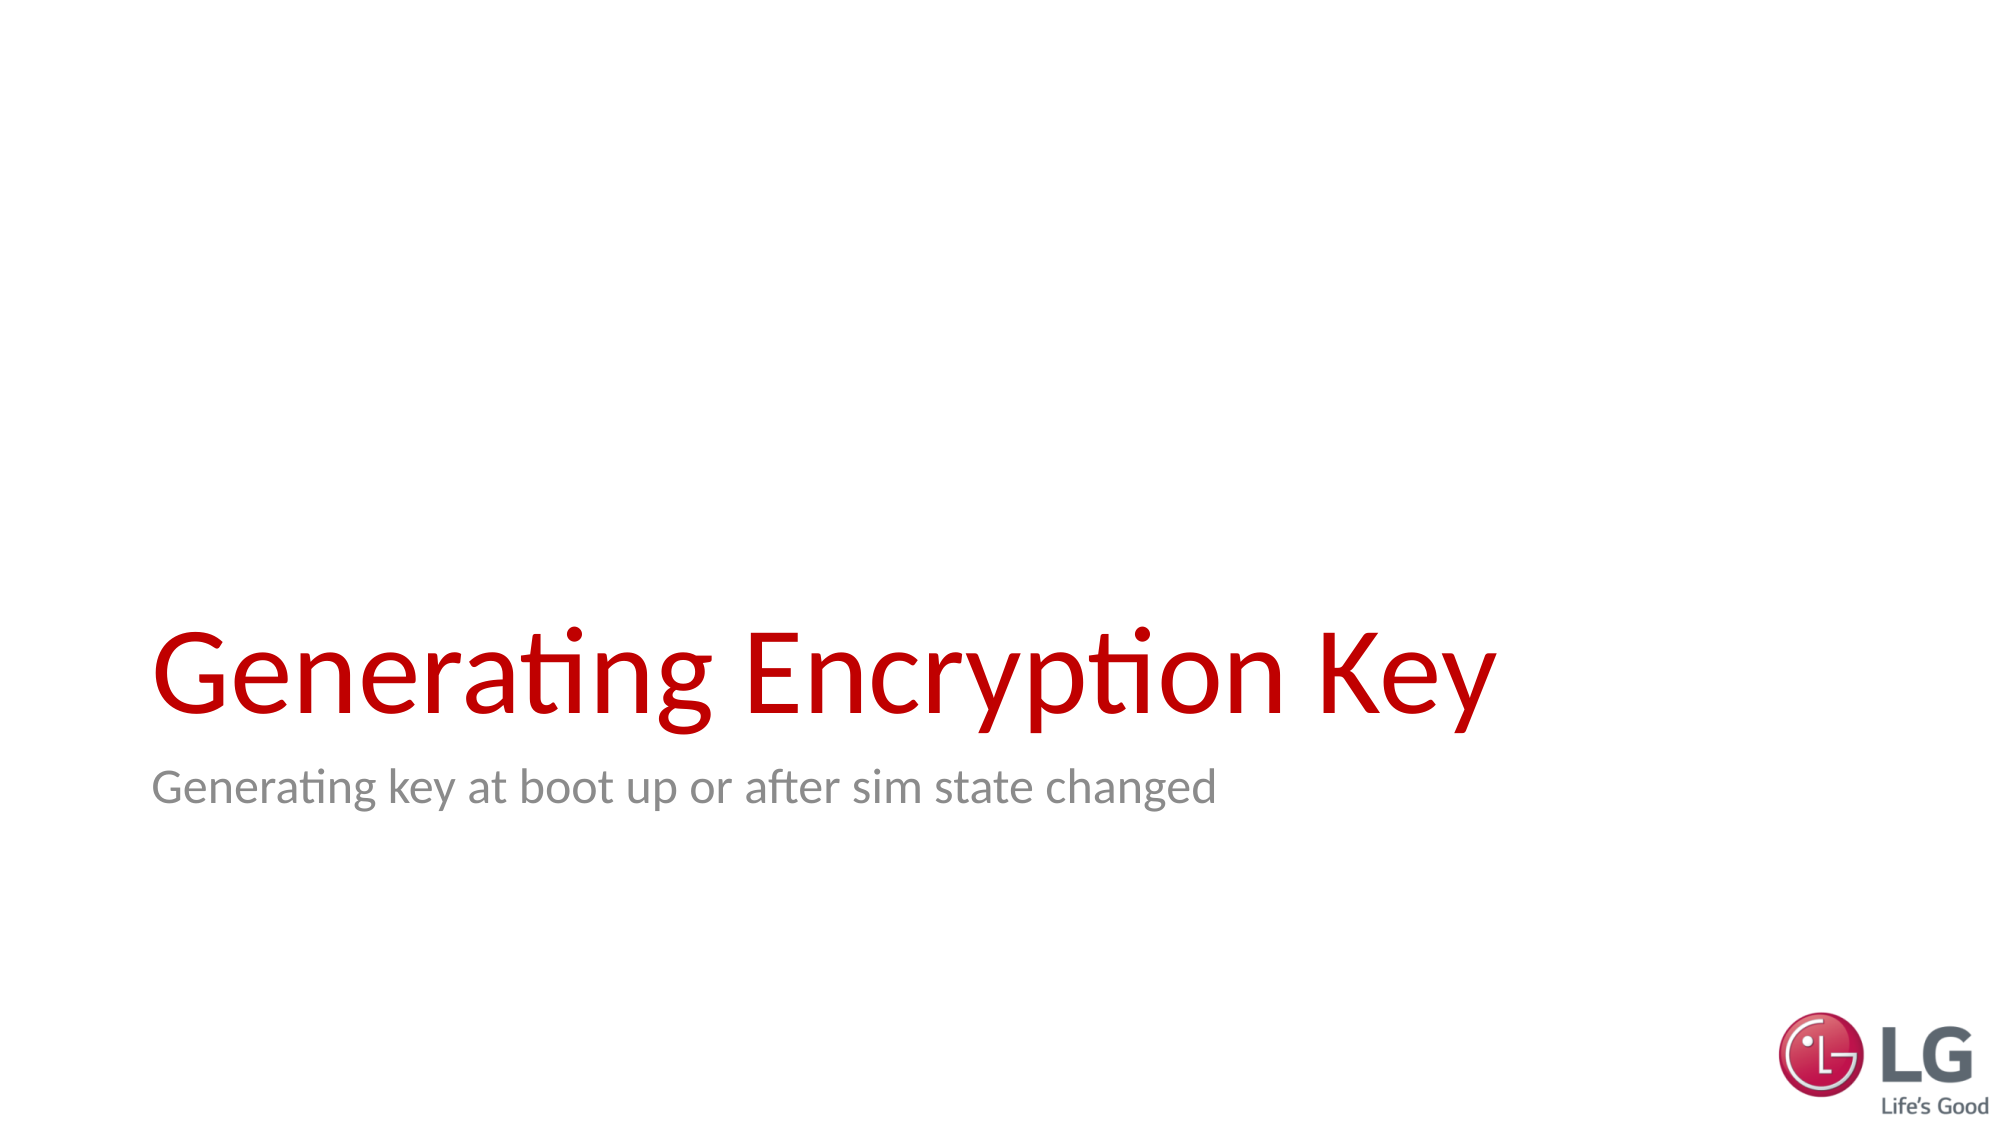

# Generating Encryption Key
Generating key at boot up or after sim state changed